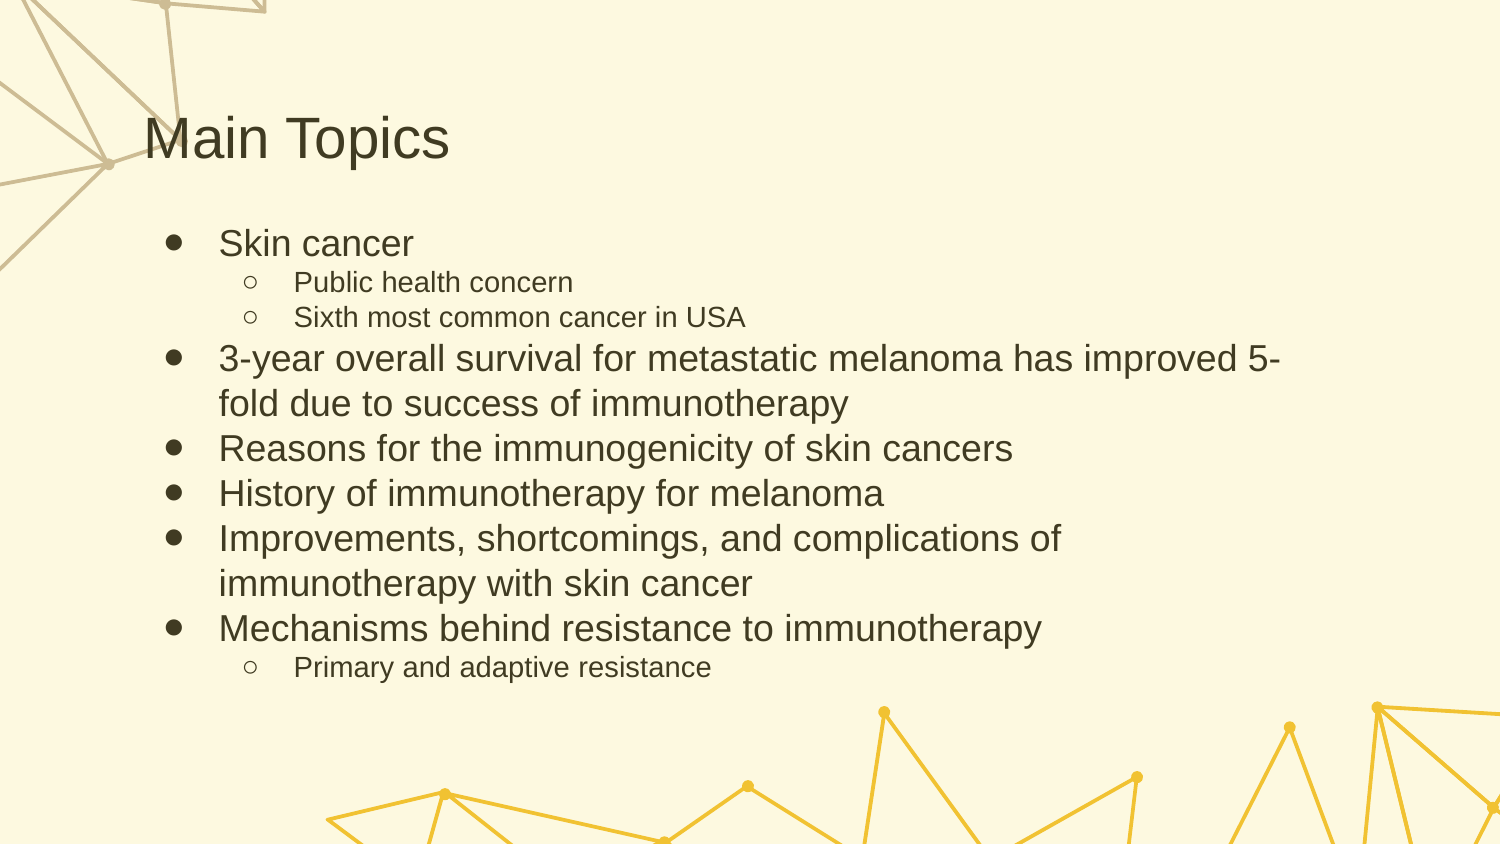

Main Topics
Skin cancer
Public health concern
Sixth most common cancer in USA
3-year overall survival for metastatic melanoma has improved 5-fold due to success of immunotherapy
Reasons for the immunogenicity of skin cancers
History of immunotherapy for melanoma
Improvements, shortcomings, and complications of immunotherapy with skin cancer
Mechanisms behind resistance to immunotherapy
Primary and adaptive resistance